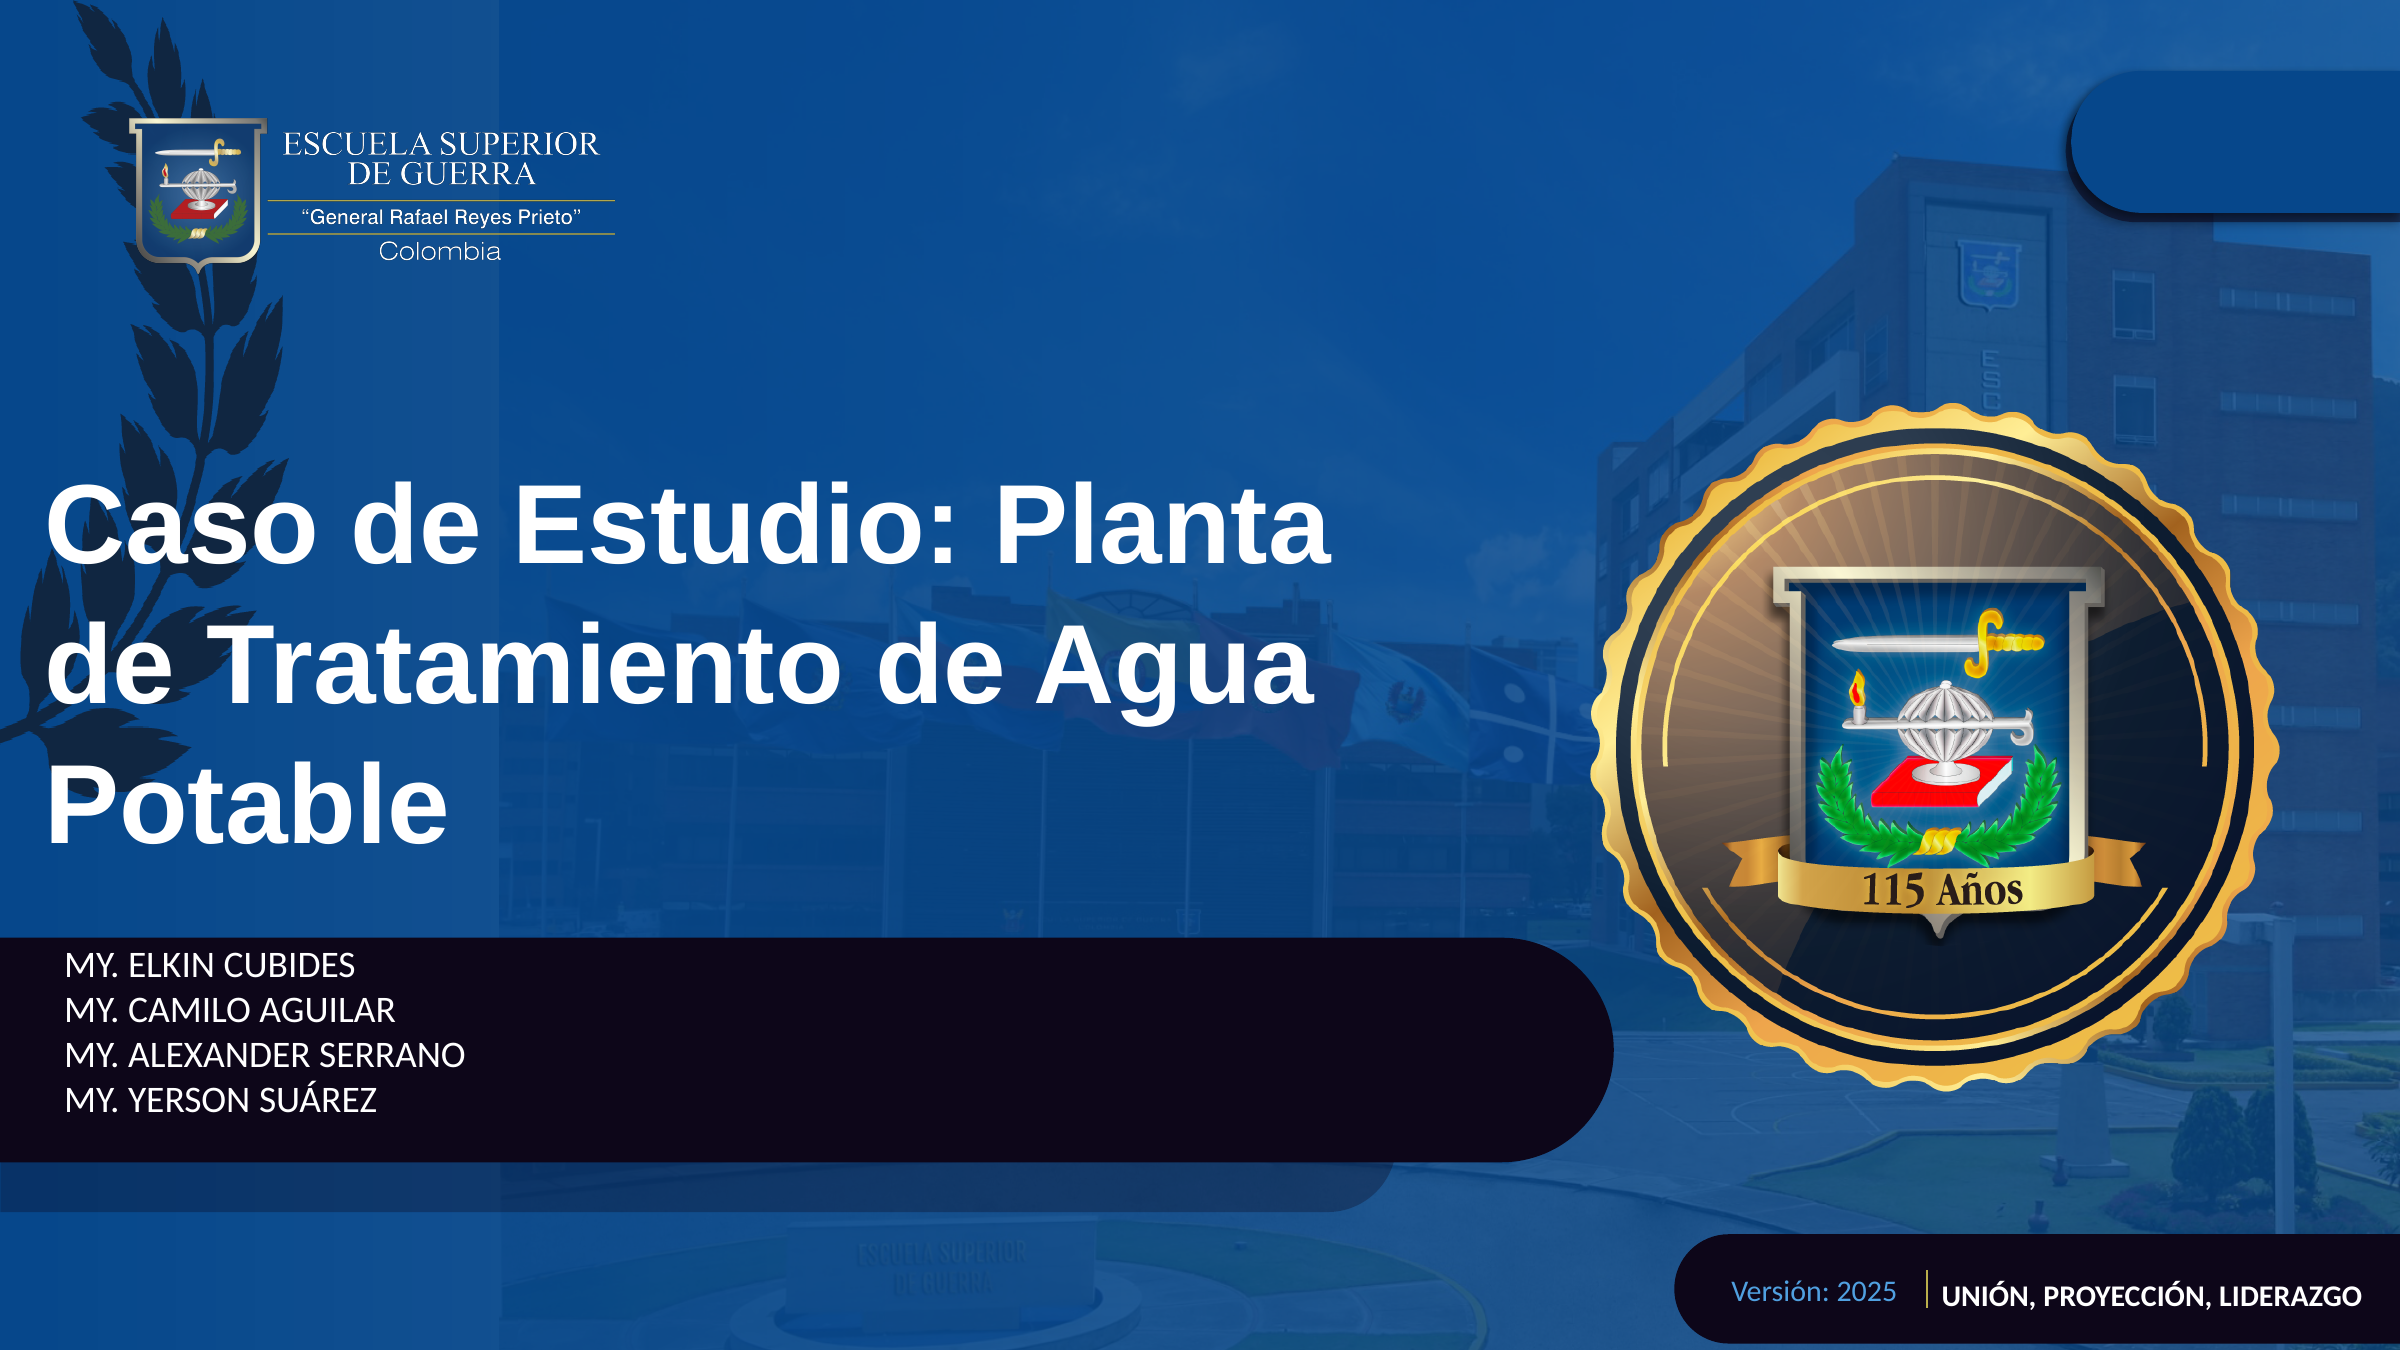

# Caso de Estudio: Planta de Tratamiento de Agua Potable
MY. ELKIN CUBIDES
MY. CAMILO AGUILAR
MY. ALEXANDER SERRANO
MY. YERSON SUÁREZ